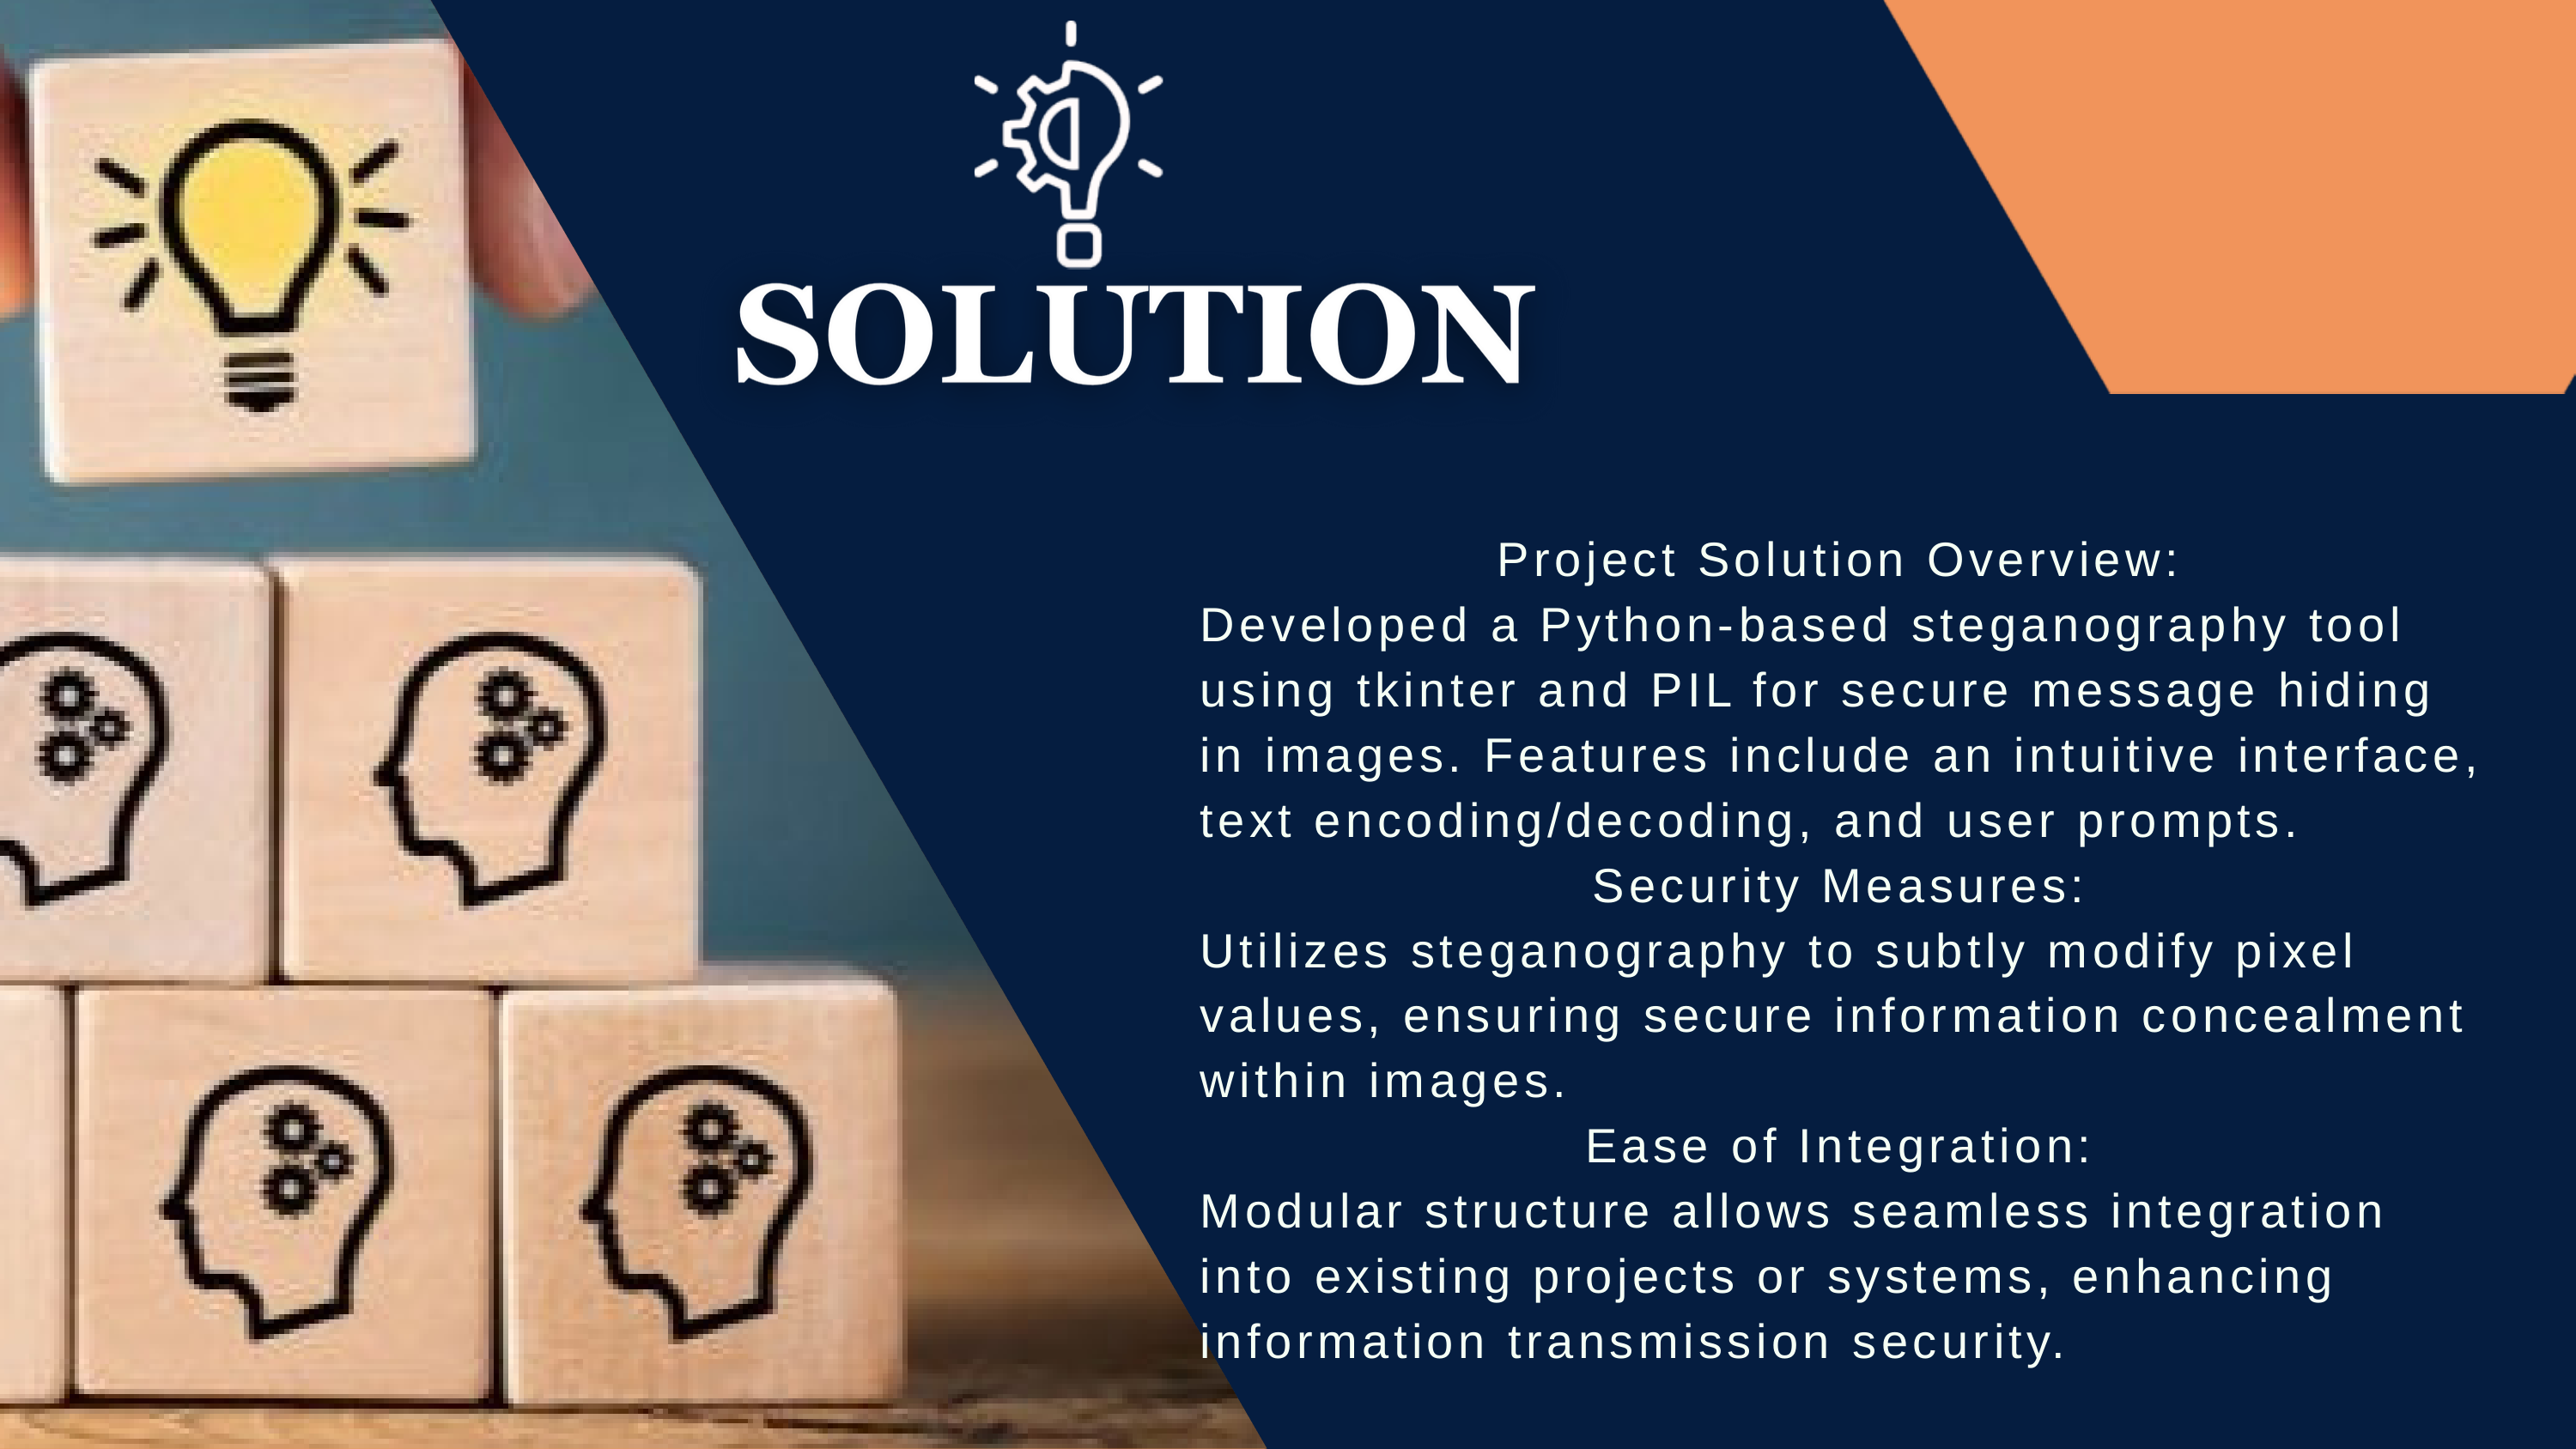

Project Solution Overview:
Developed a Python-based steganography tool using tkinter and PIL for secure message hiding in images. Features include an intuitive interface, text encoding/decoding, and user prompts.
Security Measures:
Utilizes steganography to subtly modify pixel values, ensuring secure information concealment within images.
Ease of Integration:
Modular structure allows seamless integration into existing projects or systems, enhancing information transmission security.